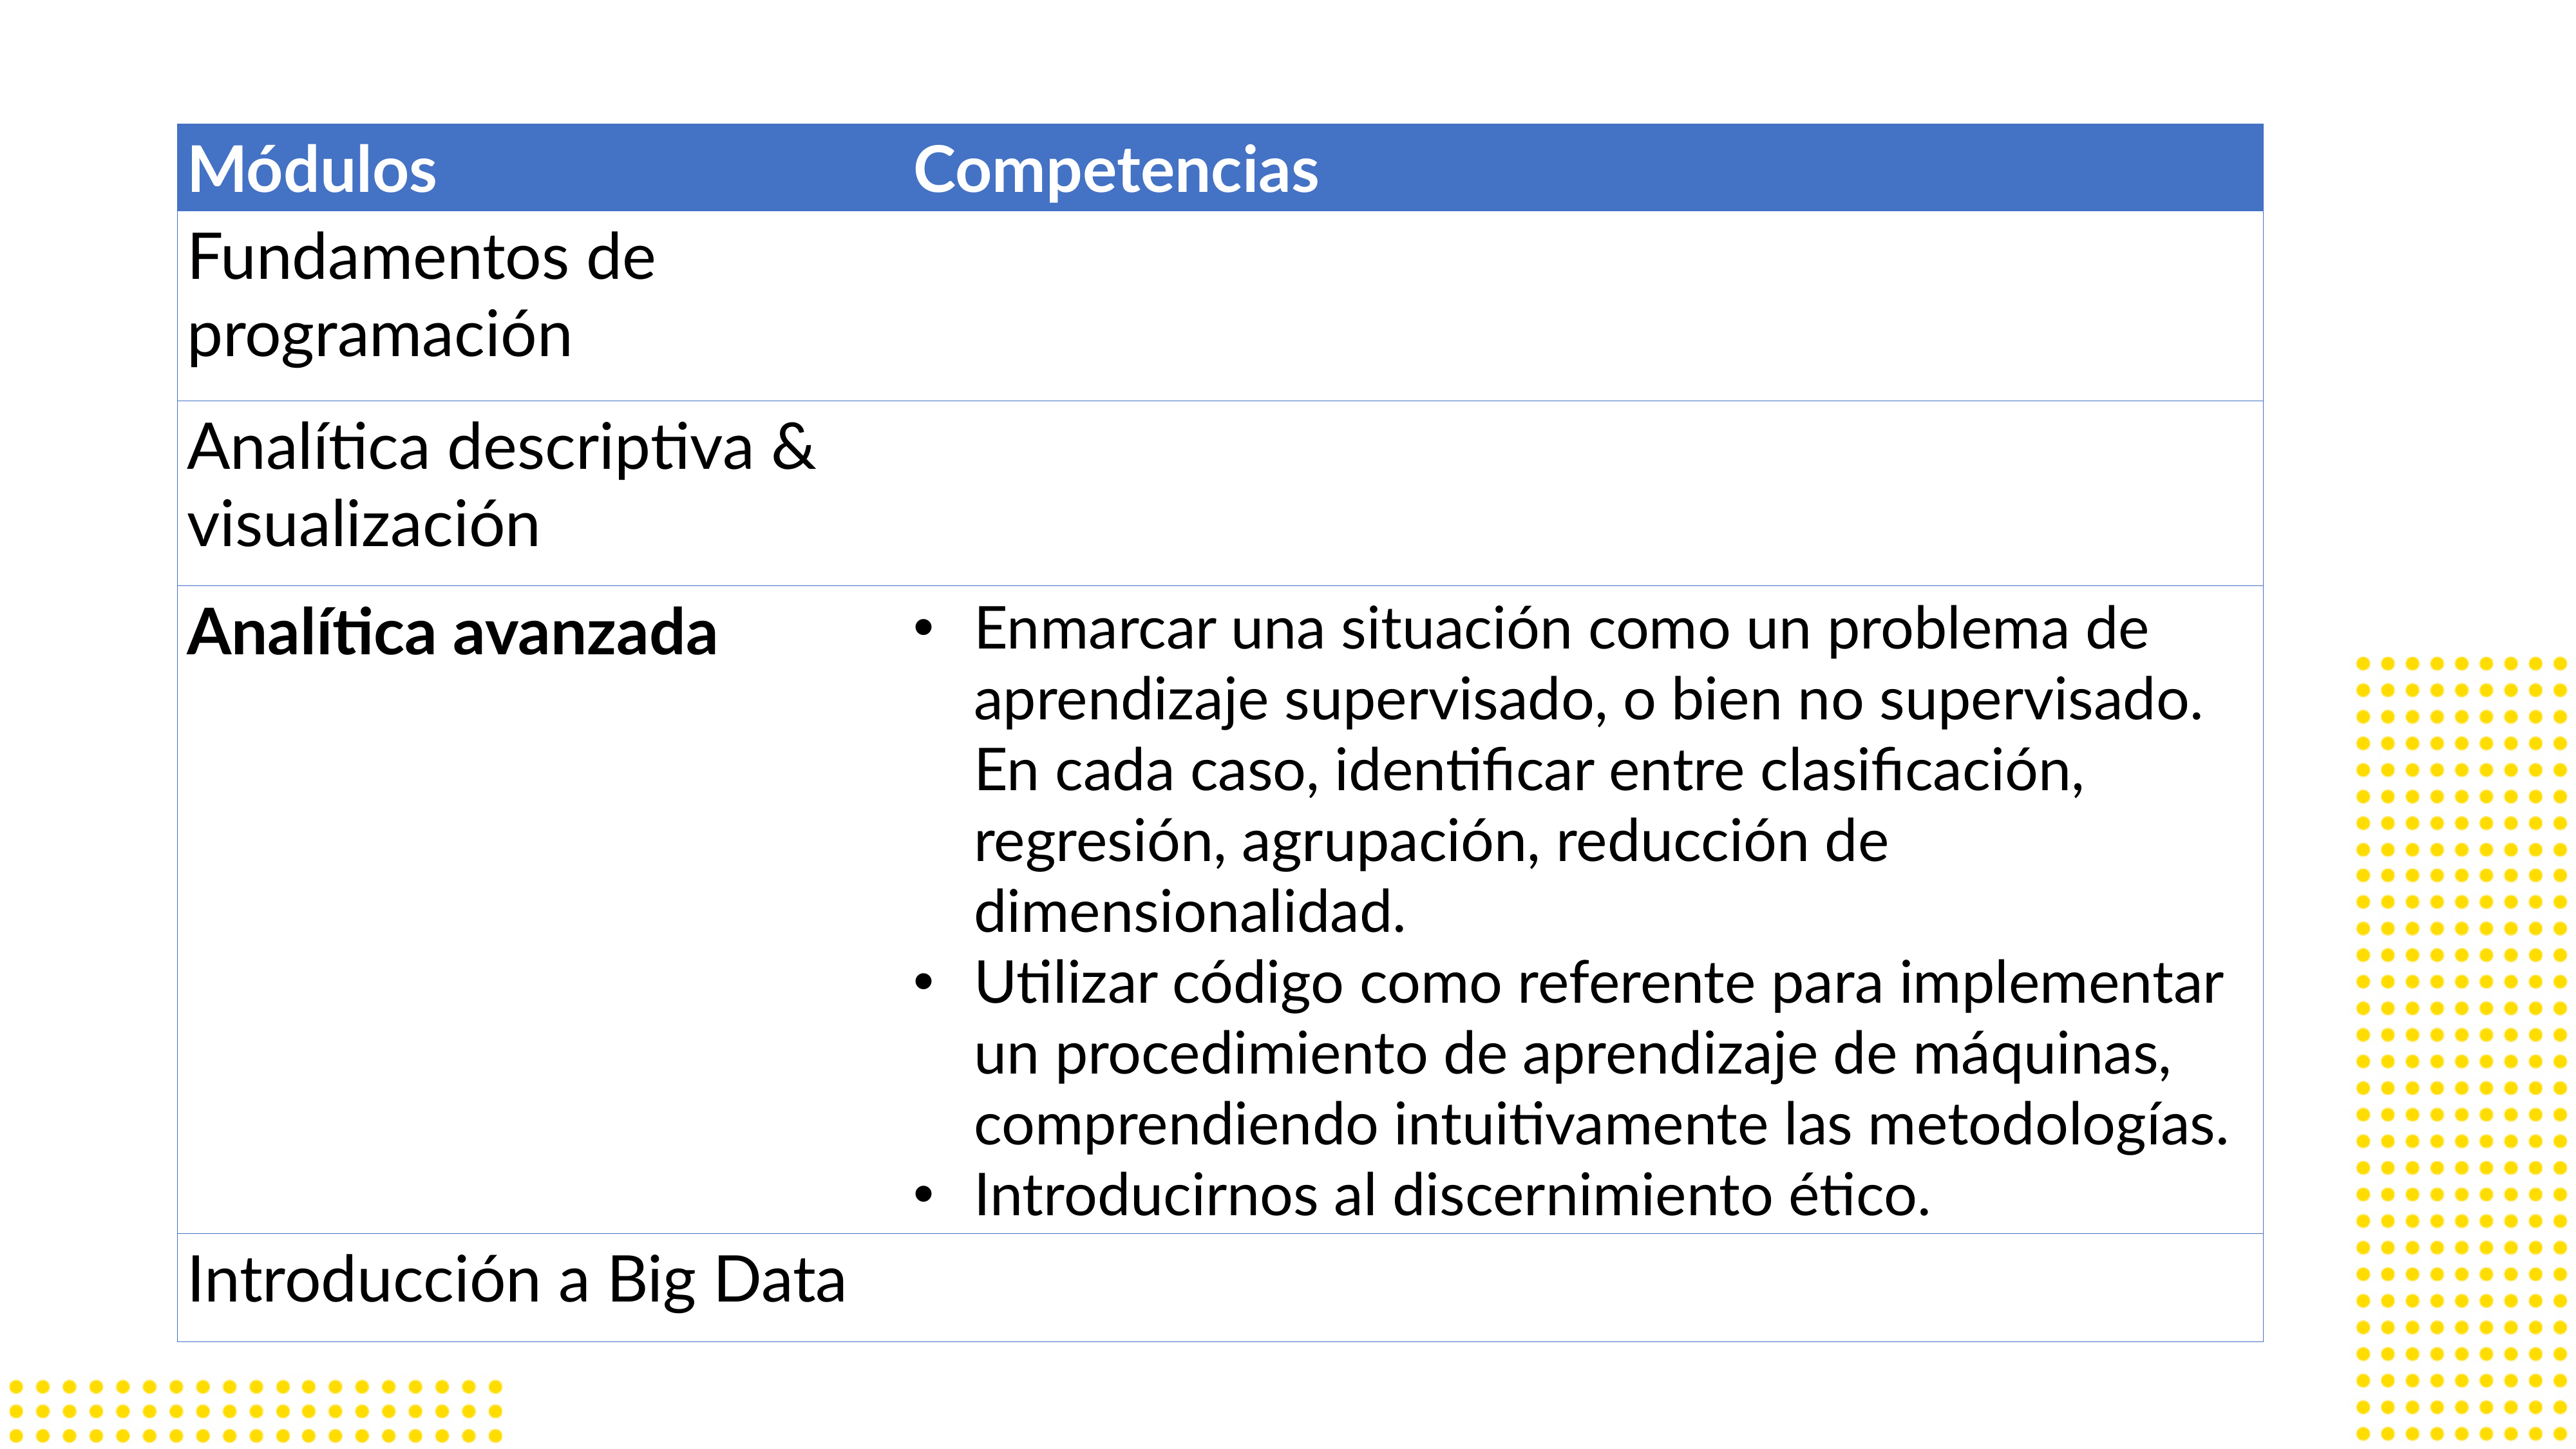

| Módulos | Competencias |
| --- | --- |
| Fundamentos de programación |  |
| Analítica descriptiva & visualización |  |
| Analítica avanzada | Enmarcar una situación como un problema de aprendizaje supervisado, o bien no supervisado. En cada caso, identificar entre clasificación, regresión, agrupación, reducción de dimensionalidad. Utilizar código como referente para implementar un procedimiento de aprendizaje de máquinas, comprendiendo intuitivamente las metodologías. Introducirnos al discernimiento ético. |
| Introducción a Big Data |  |